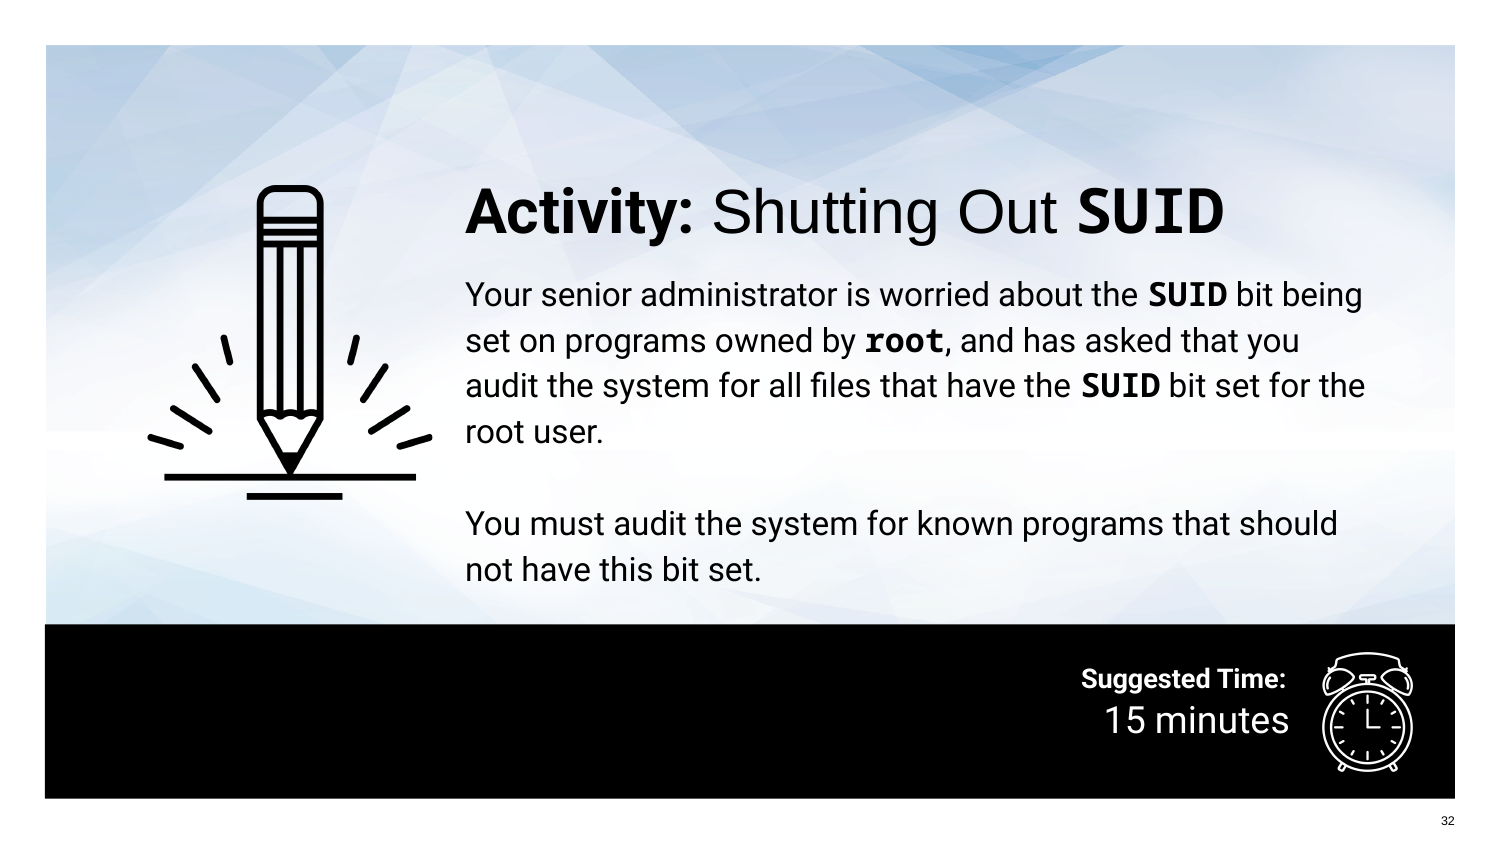

Activity: Shutting Out SUID
Your senior administrator is worried about the SUID bit being set on programs owned by root, and has asked that you audit the system for all files that have the SUID bit set for the root user.

You must audit the system for known programs that should not have this bit set.

# 15 minutes

32